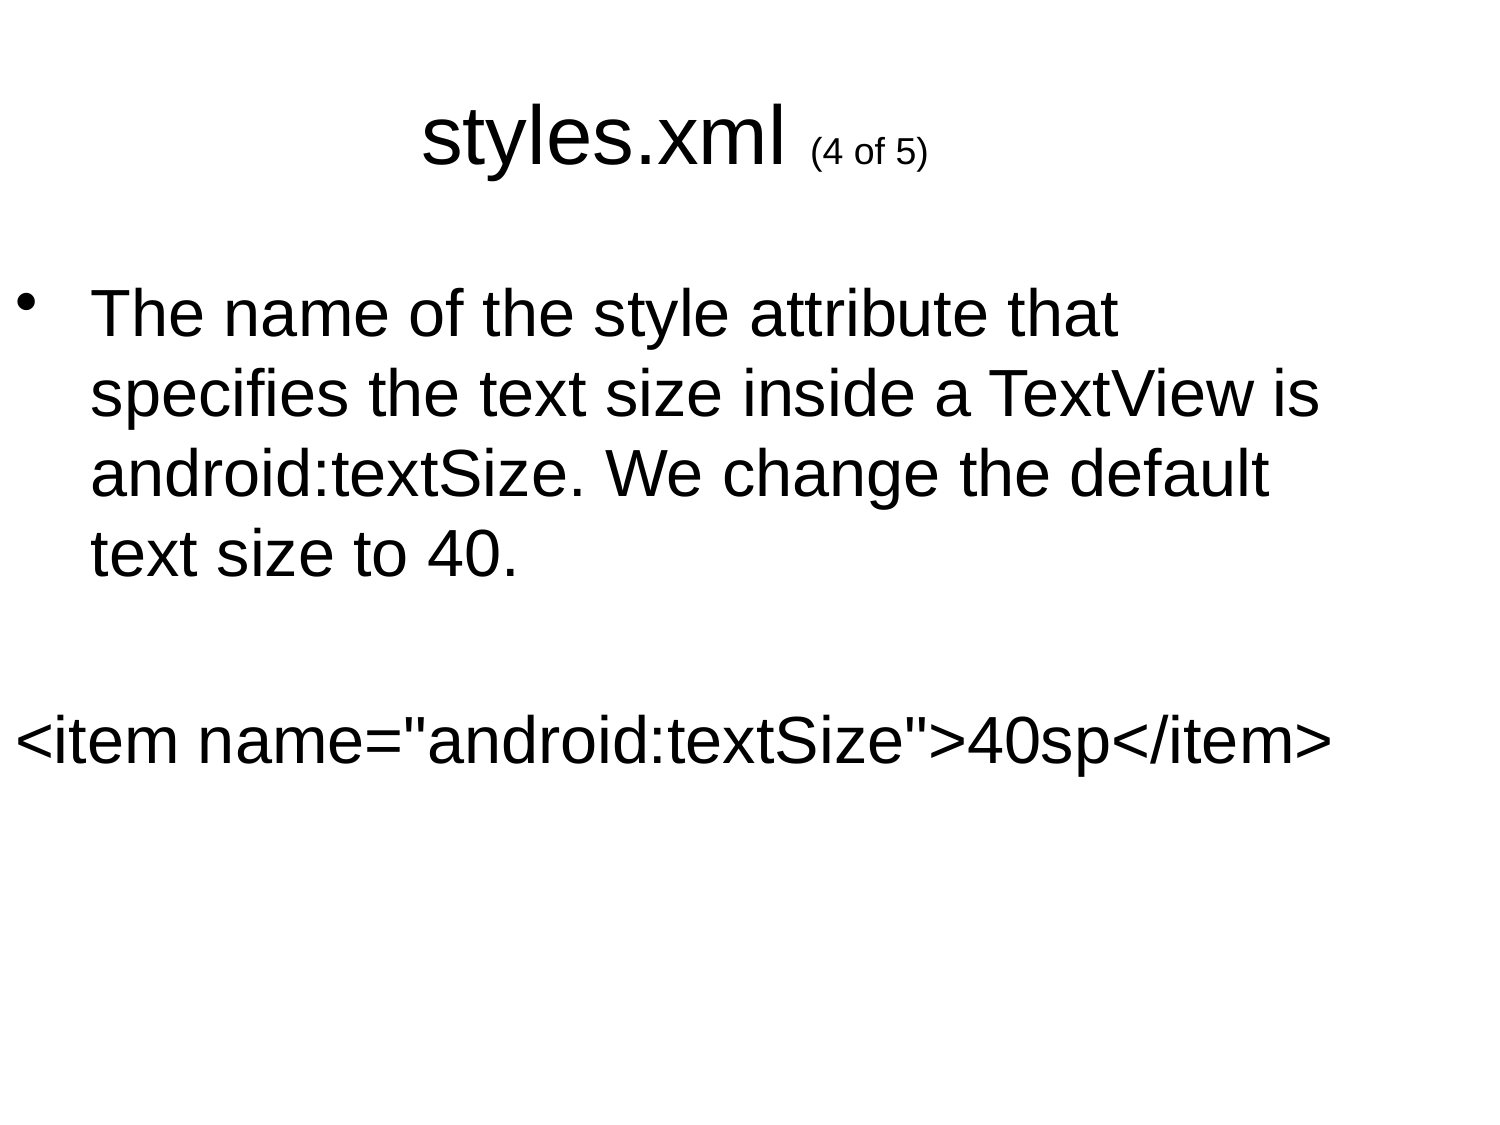

styles.xml (4 of 5)
The name of the style attribute that specifies the text size inside a TextView is android:textSize. We change the default text size to 40.

<item name="android:textSize">40sp</item>